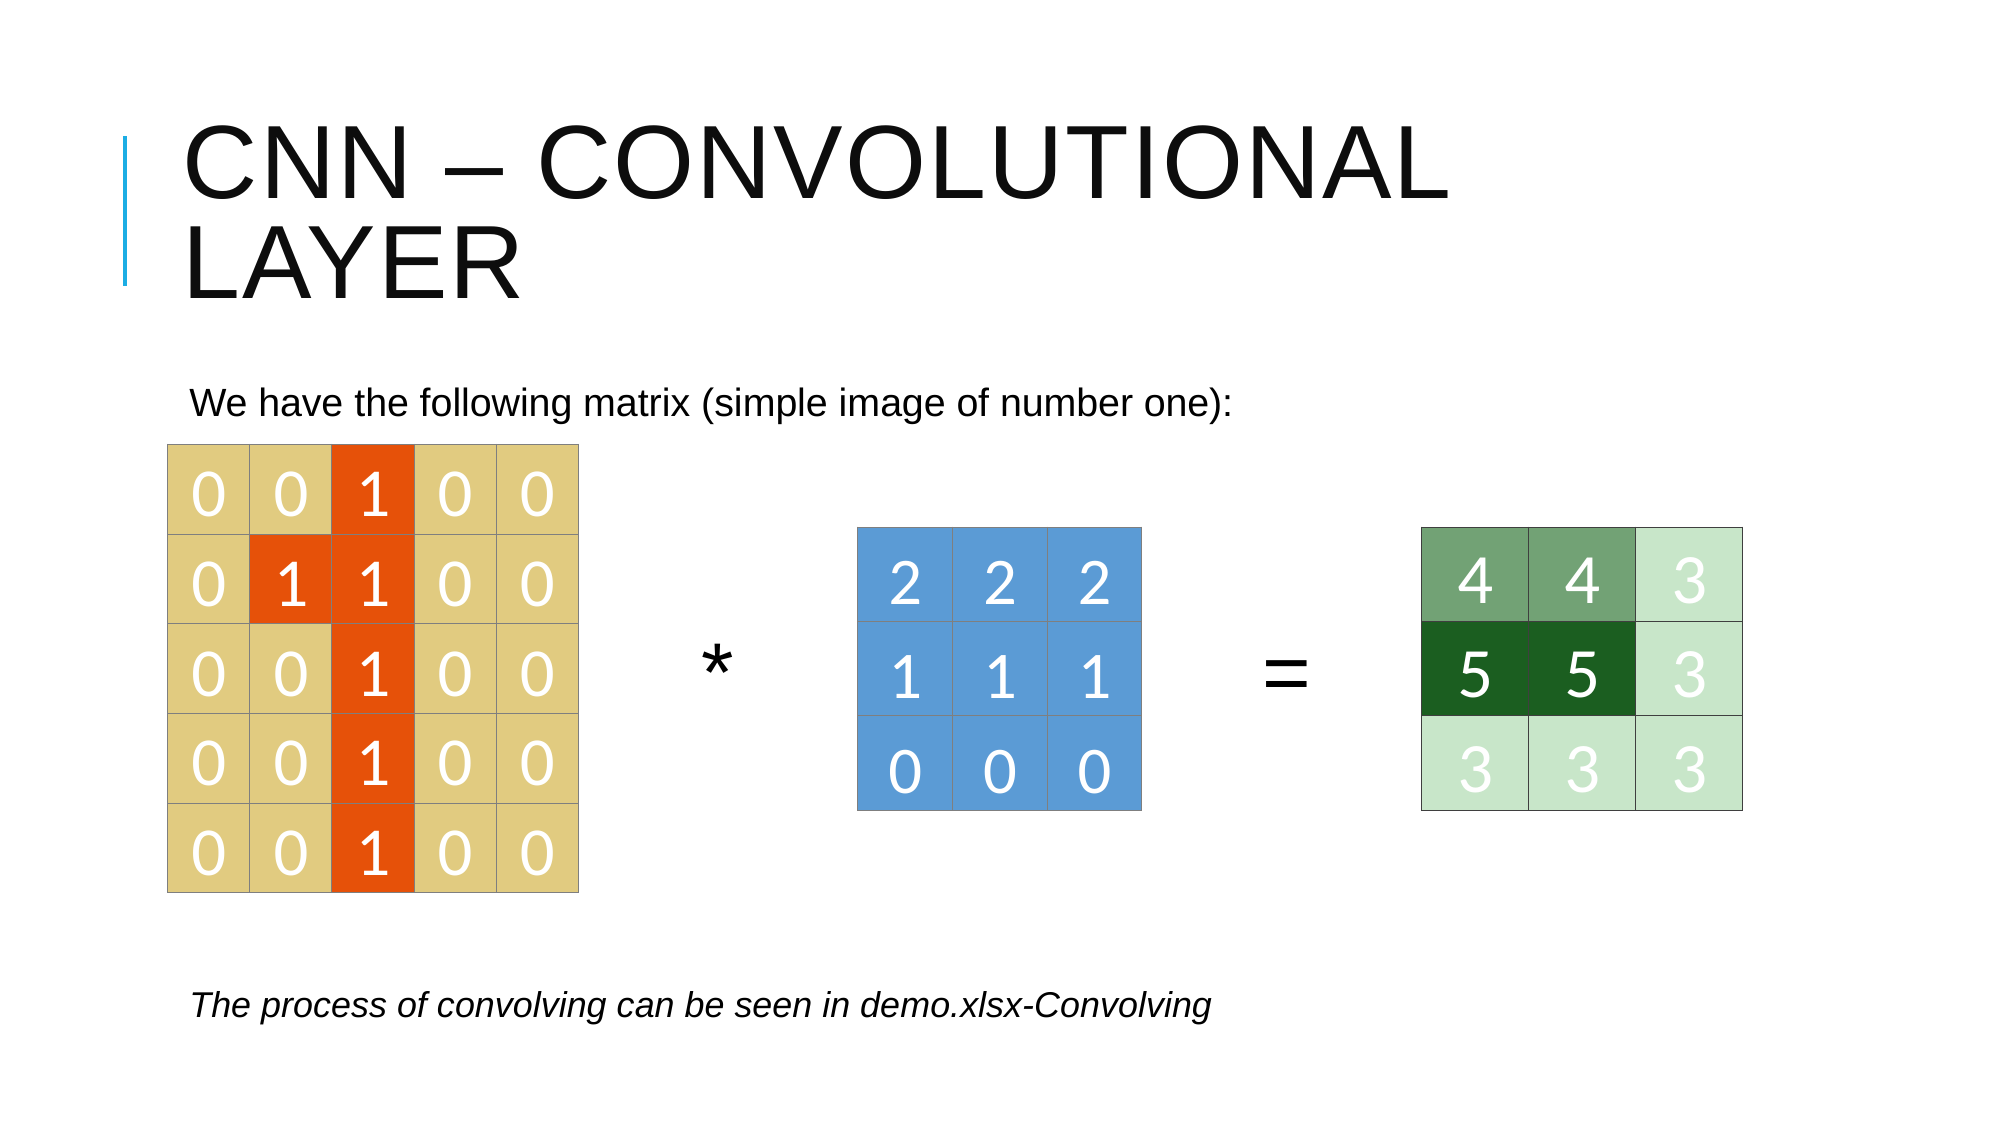

# CNN – Convolutional layer
We have the following matrix (simple image of number one):

The process of convolving can be seen in demo.xlsx-Convolving
| 0 | 0 | 1 | 0 | 0 |
| --- | --- | --- | --- | --- |
| 0 | 1 | 1 | 0 | 0 |
| 0 | 0 | 1 | 0 | 0 |
| 0 | 0 | 1 | 0 | 0 |
| 0 | 0 | 1 | 0 | 0 |
| 2 | 2 | 2 |
| --- | --- | --- |
| 1 | 1 | 1 |
| 0 | 0 | 0 |
| 4 | 4 | 3 |
| --- | --- | --- |
| 5 | 5 | 3 |
| 3 | 3 | 3 |
*
=